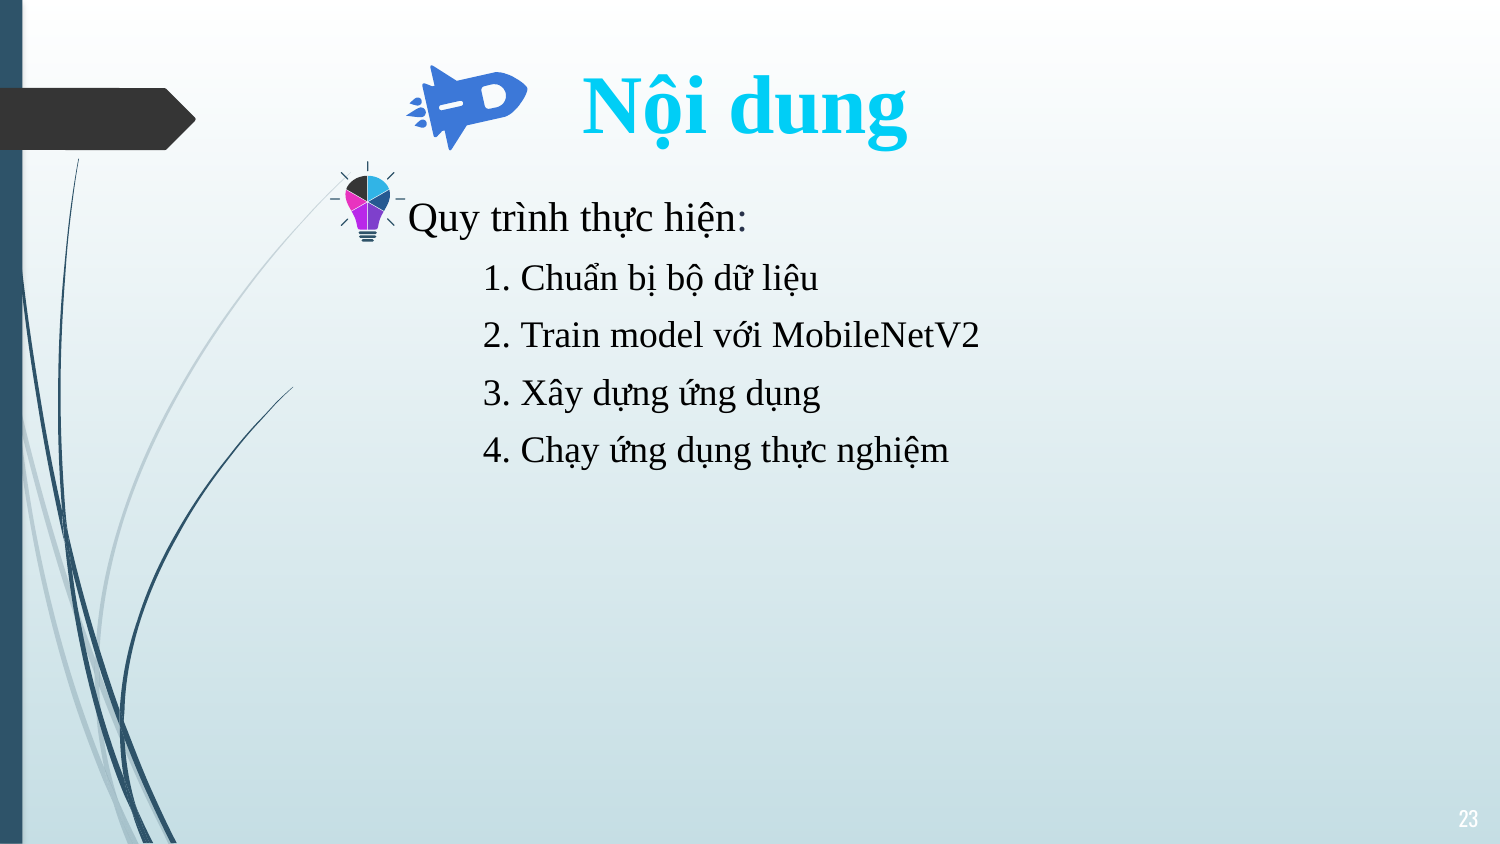

Nội dung

Quy trình thực hiện:
1. Chuẩn bị bộ dữ liệu
2. Train model với MobileNetV2
3. Xây dựng ứng dụng
4. Chạy ứng dụng thực nghiệm

23